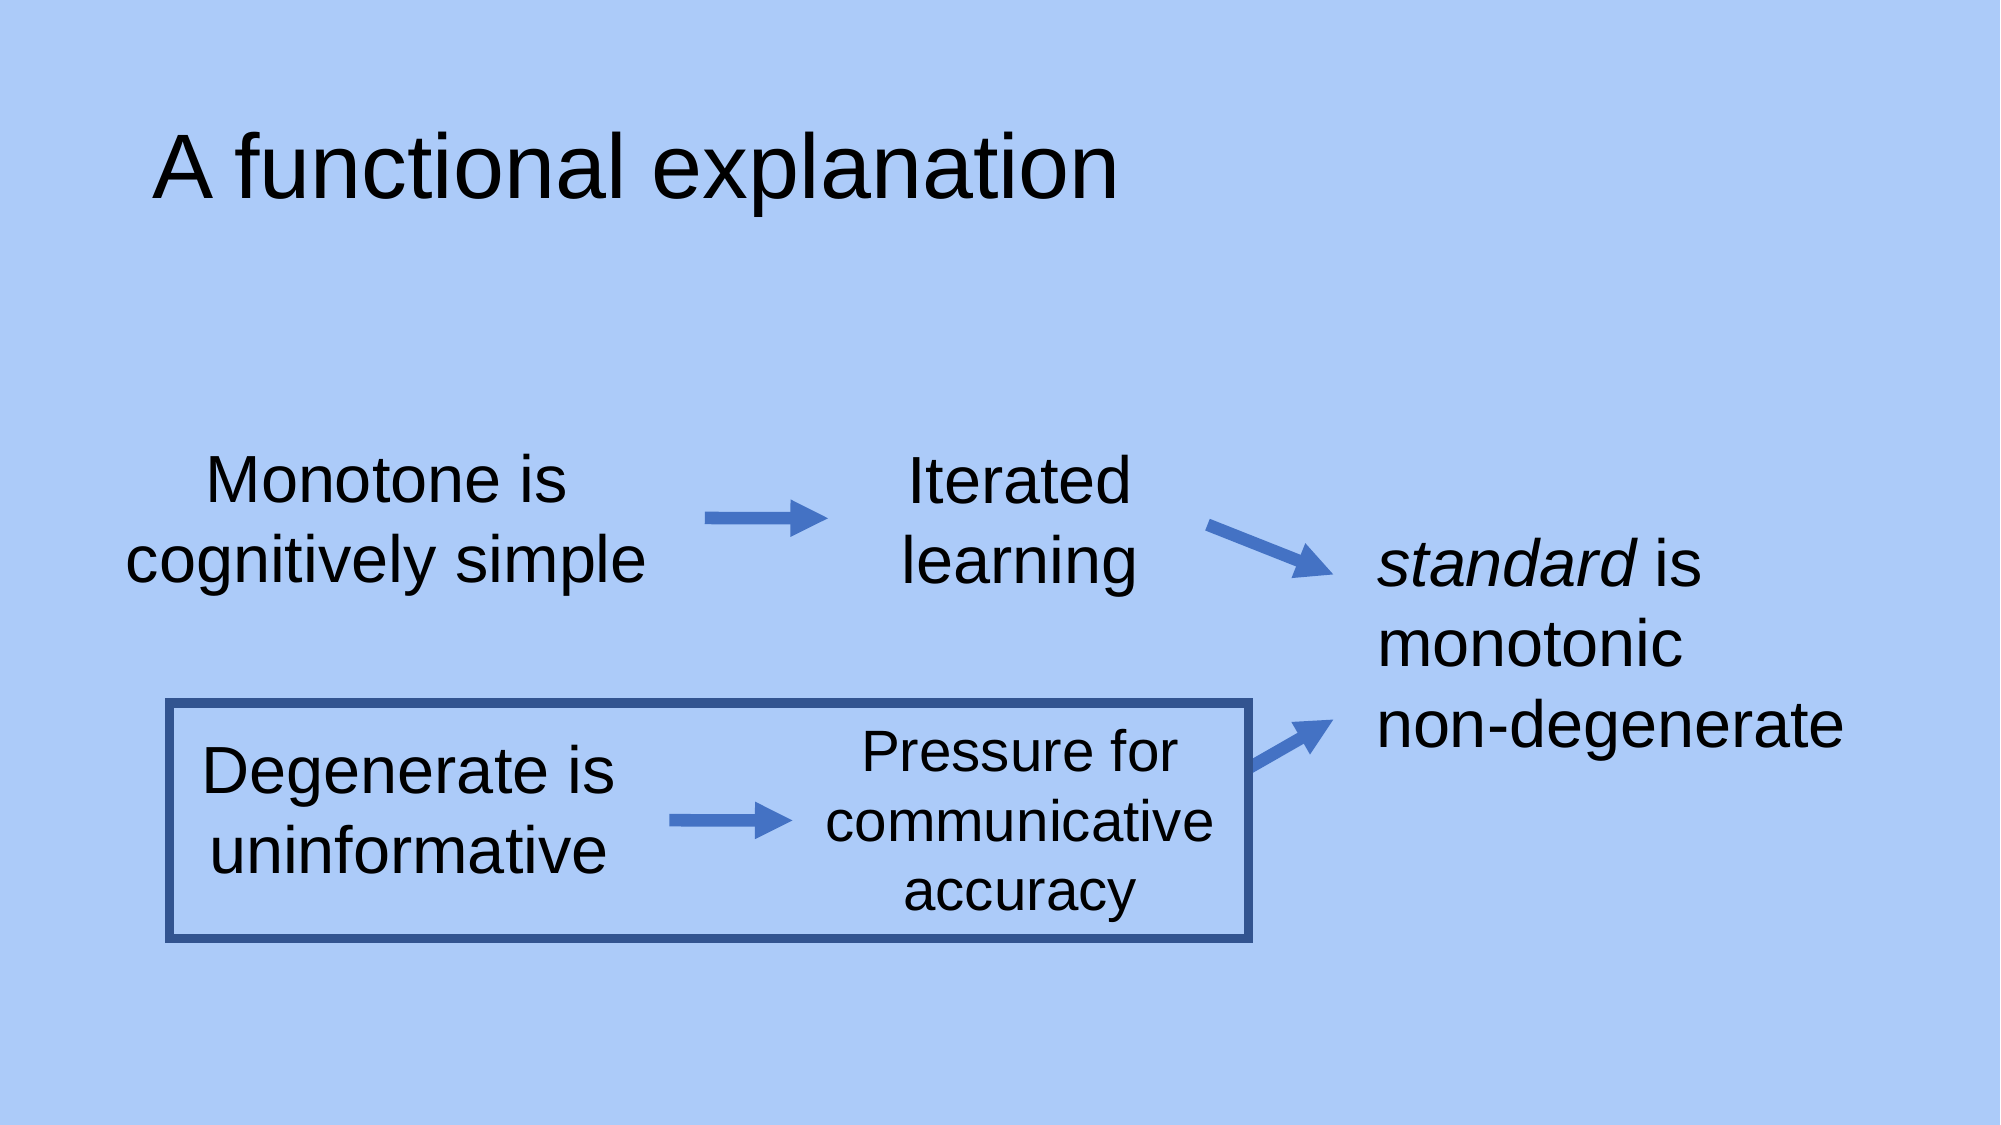

# A functional explanation
Monotone is cognitively simple
Iterated learning
standard is monotonic
non-degenerate

Pressure for communicative accuracy
Degenerate is uninformative